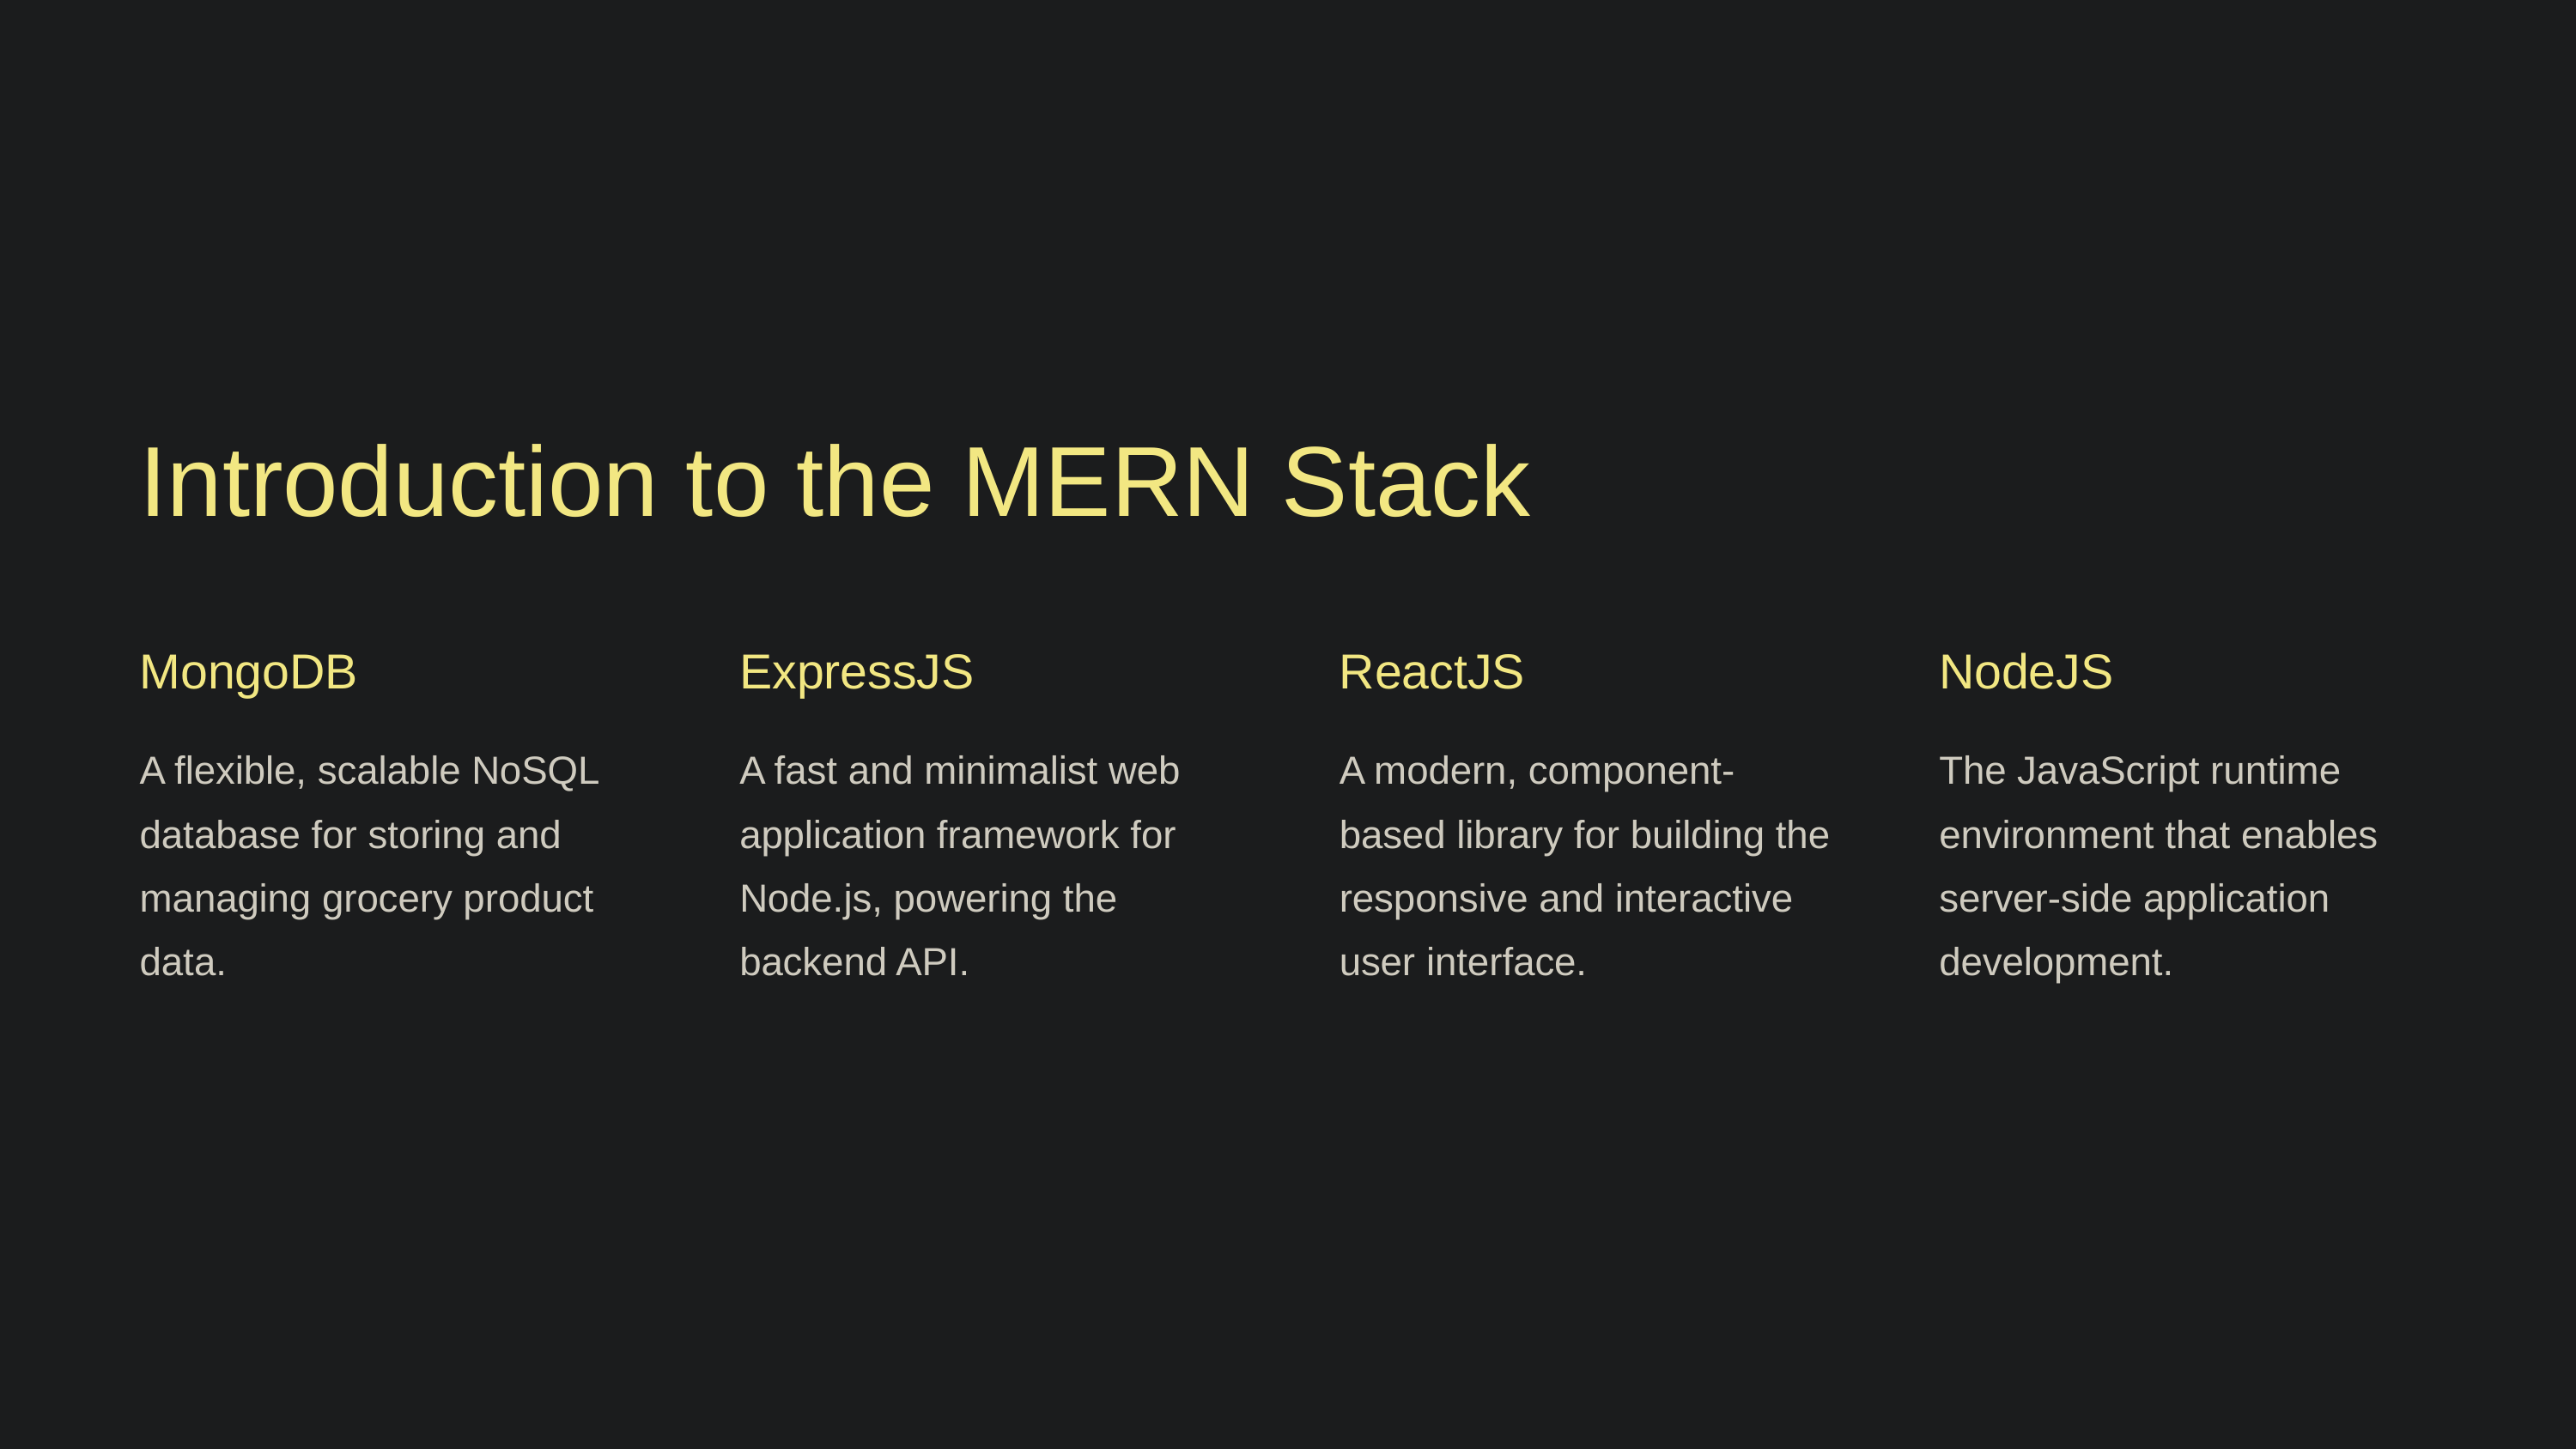

Introduction to the MERN Stack
MongoDB
ExpressJS
ReactJS
NodeJS
A flexible, scalable NoSQL database for storing and managing grocery product data.
A fast and minimalist web application framework for Node.js, powering the backend API.
A modern, component-based library for building the responsive and interactive user interface.
The JavaScript runtime environment that enables server-side application development.